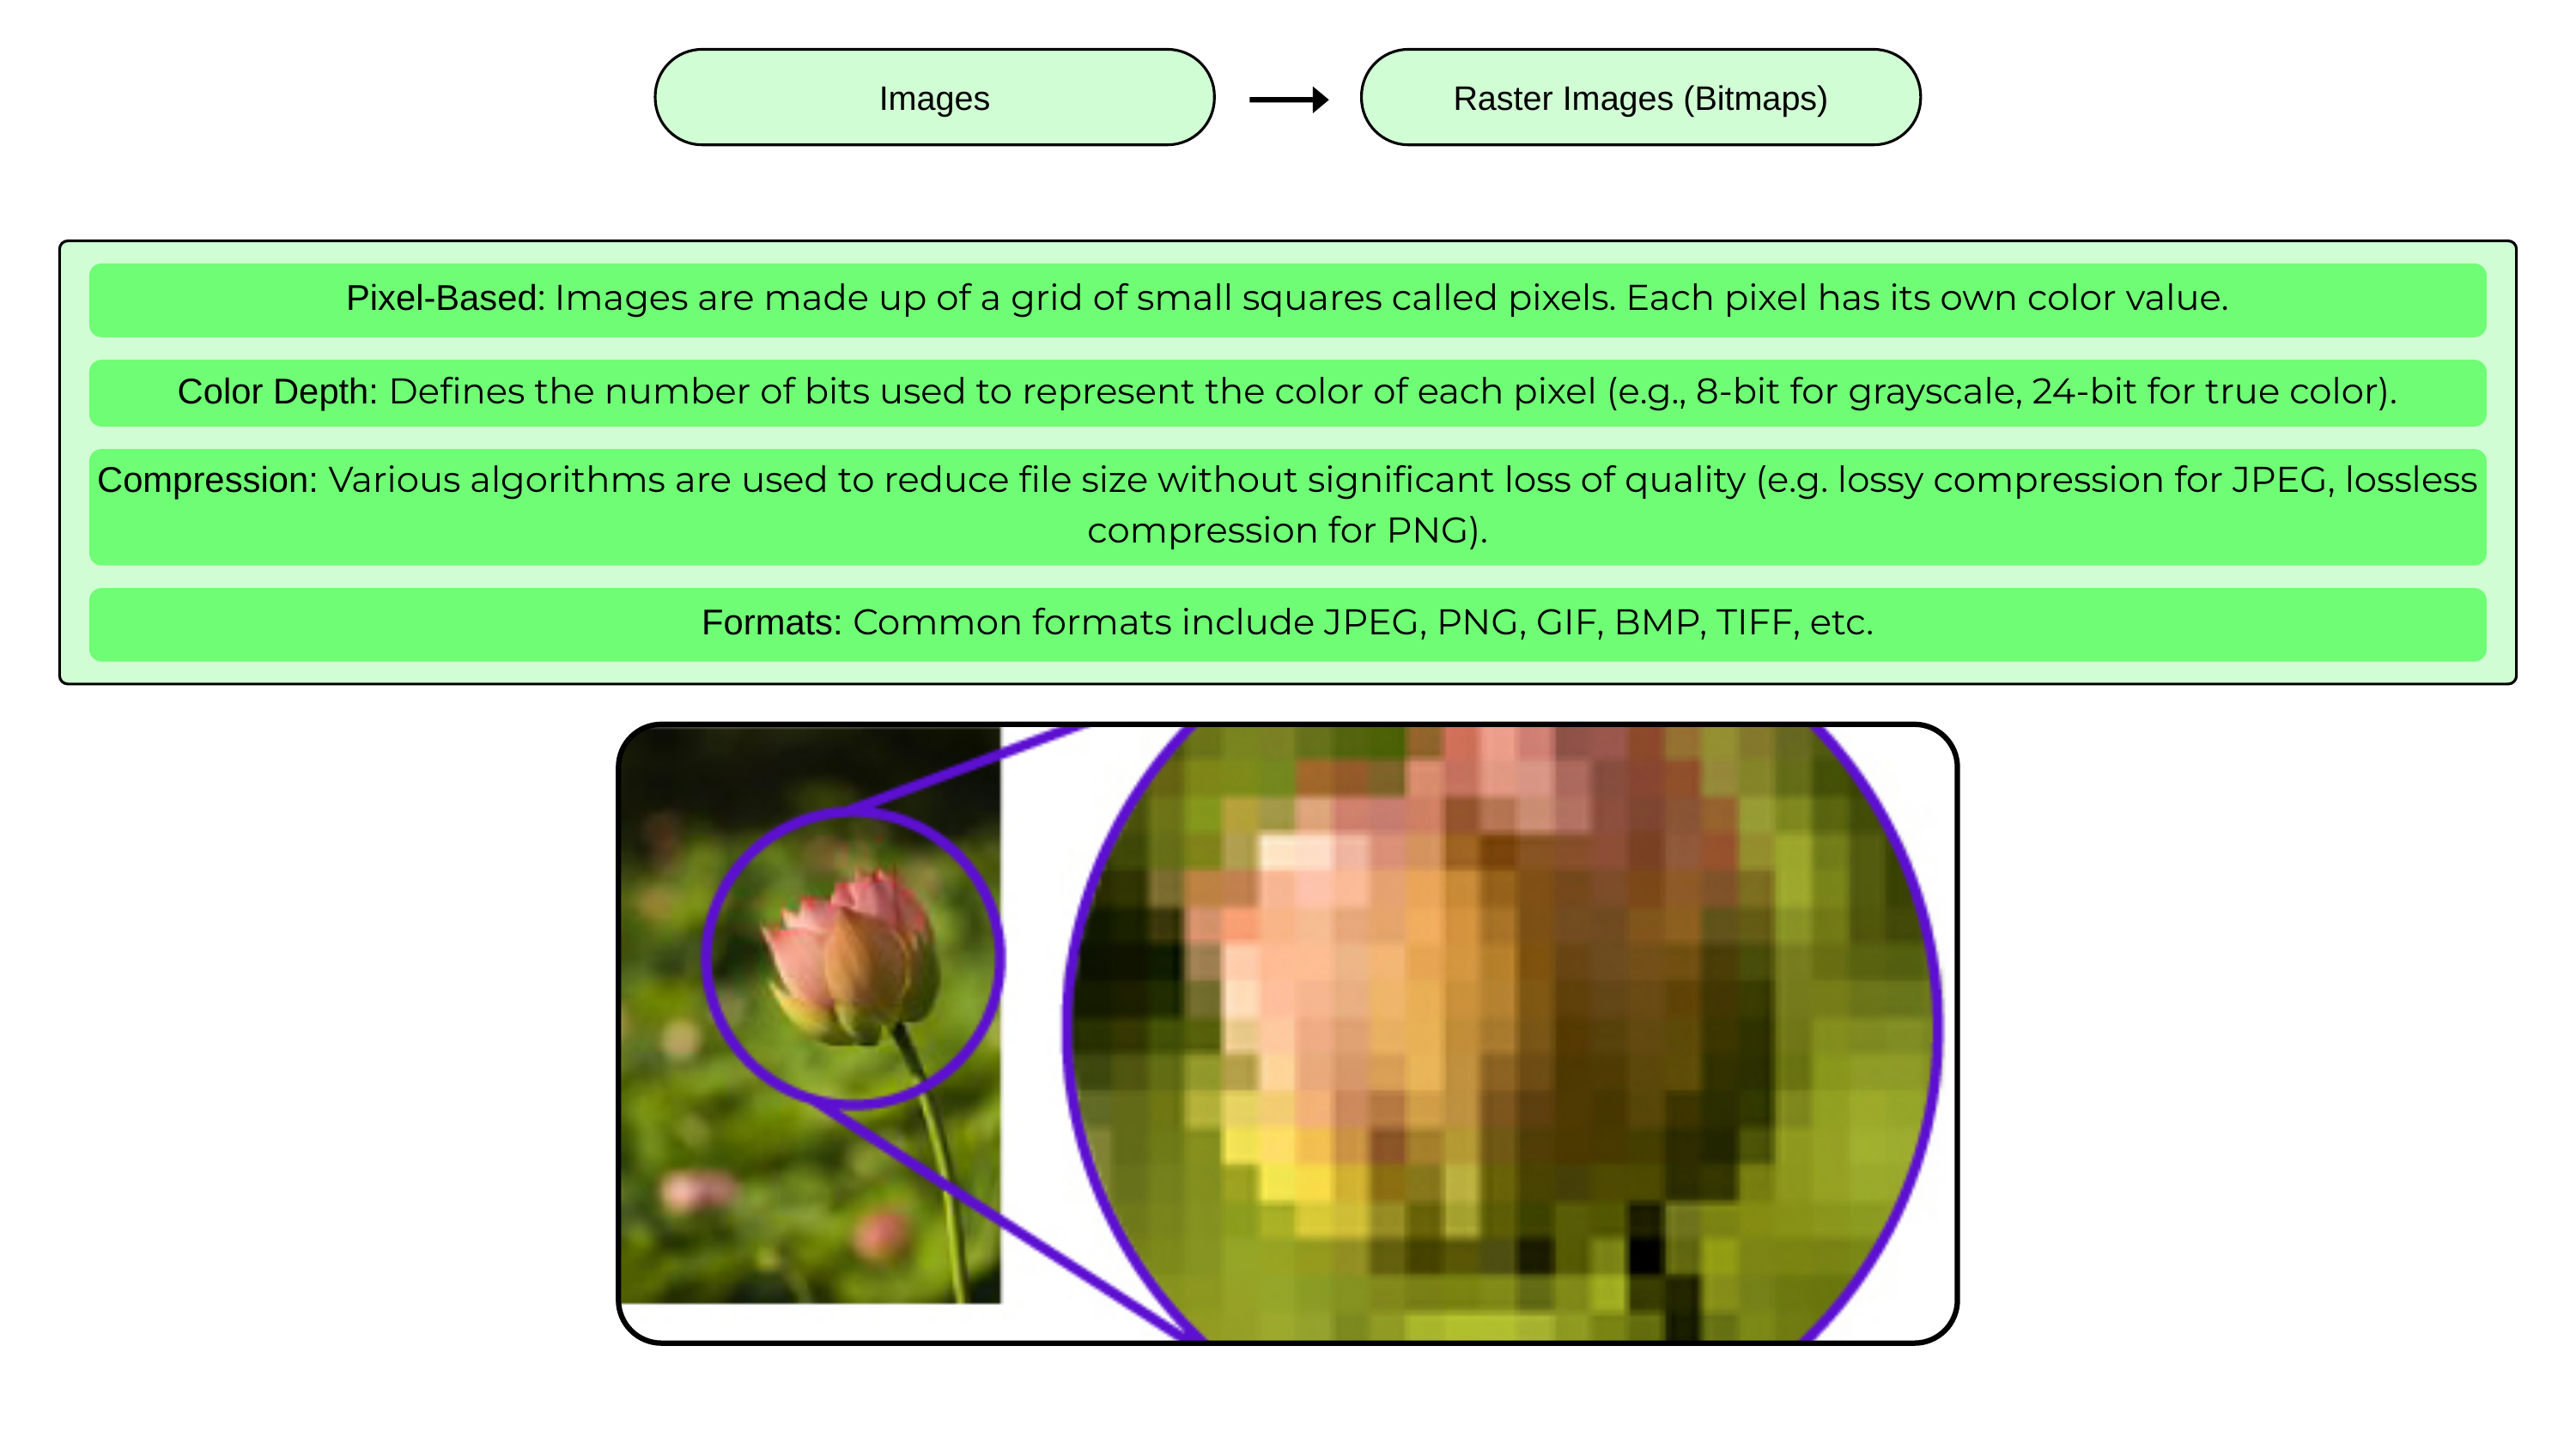

Images

Raster Images (Bitmaps)

Pixel-Based: Images are made up of a grid of small squares called pixels. Each pixel has its own color value.

Color Depth: Defines the number of bits used to represent the color of each pixel (e.g., 8-bit for grayscale, 24-bit for true color).

Compression: Various algorithms are used to reduce file size without significant loss of quality (e.g. lossy compression for JPEG, lossless compression for PNG).

Formats: Common formats include JPEG, PNG, GIF, BMP, TIFF, etc.